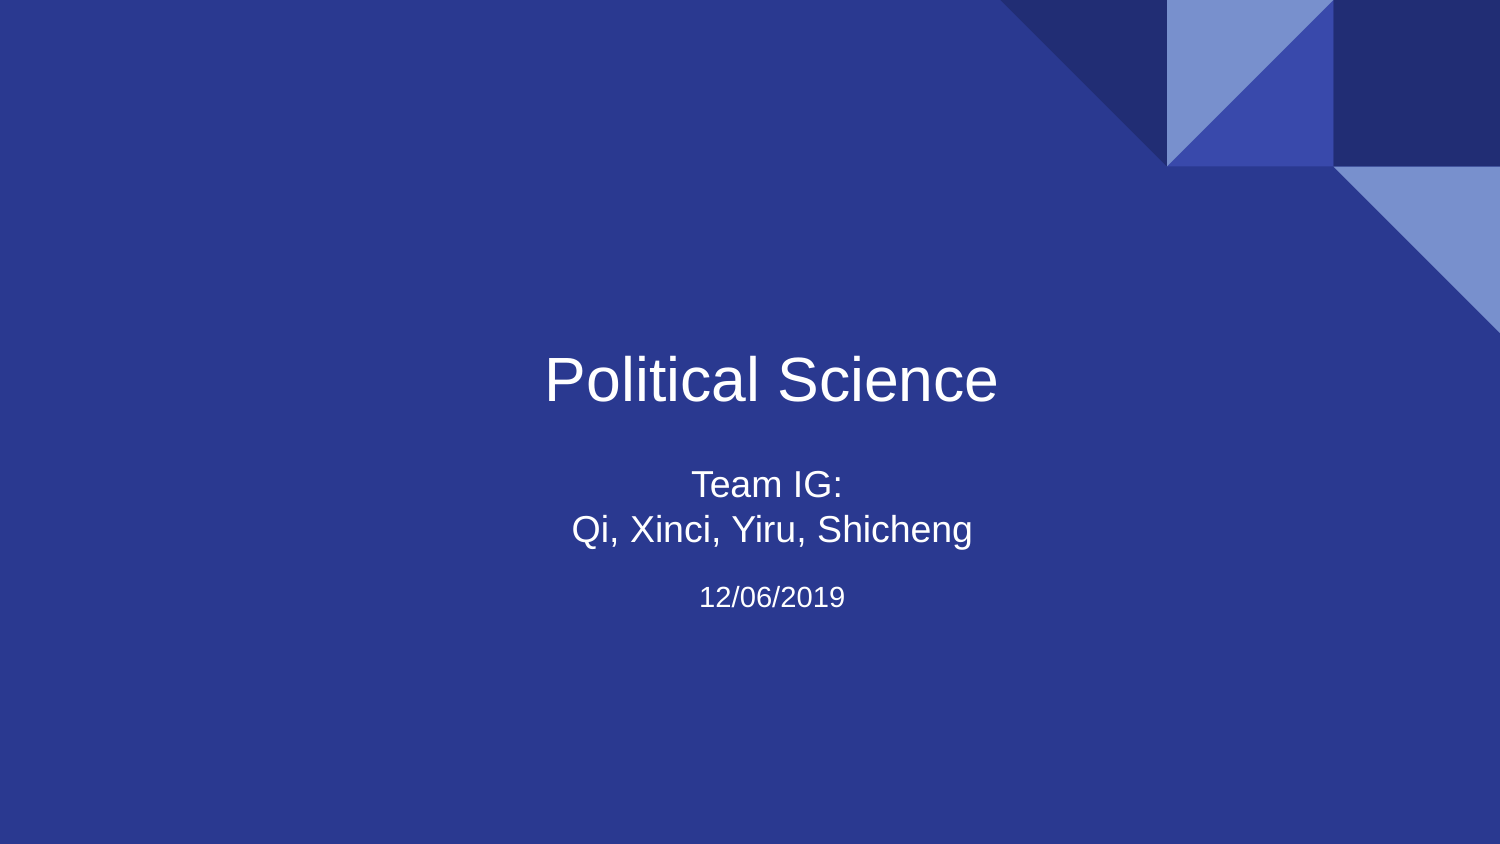

# Political Science
Team IG:
Qi, Xinci, Yiru, Shicheng
12/06/2019